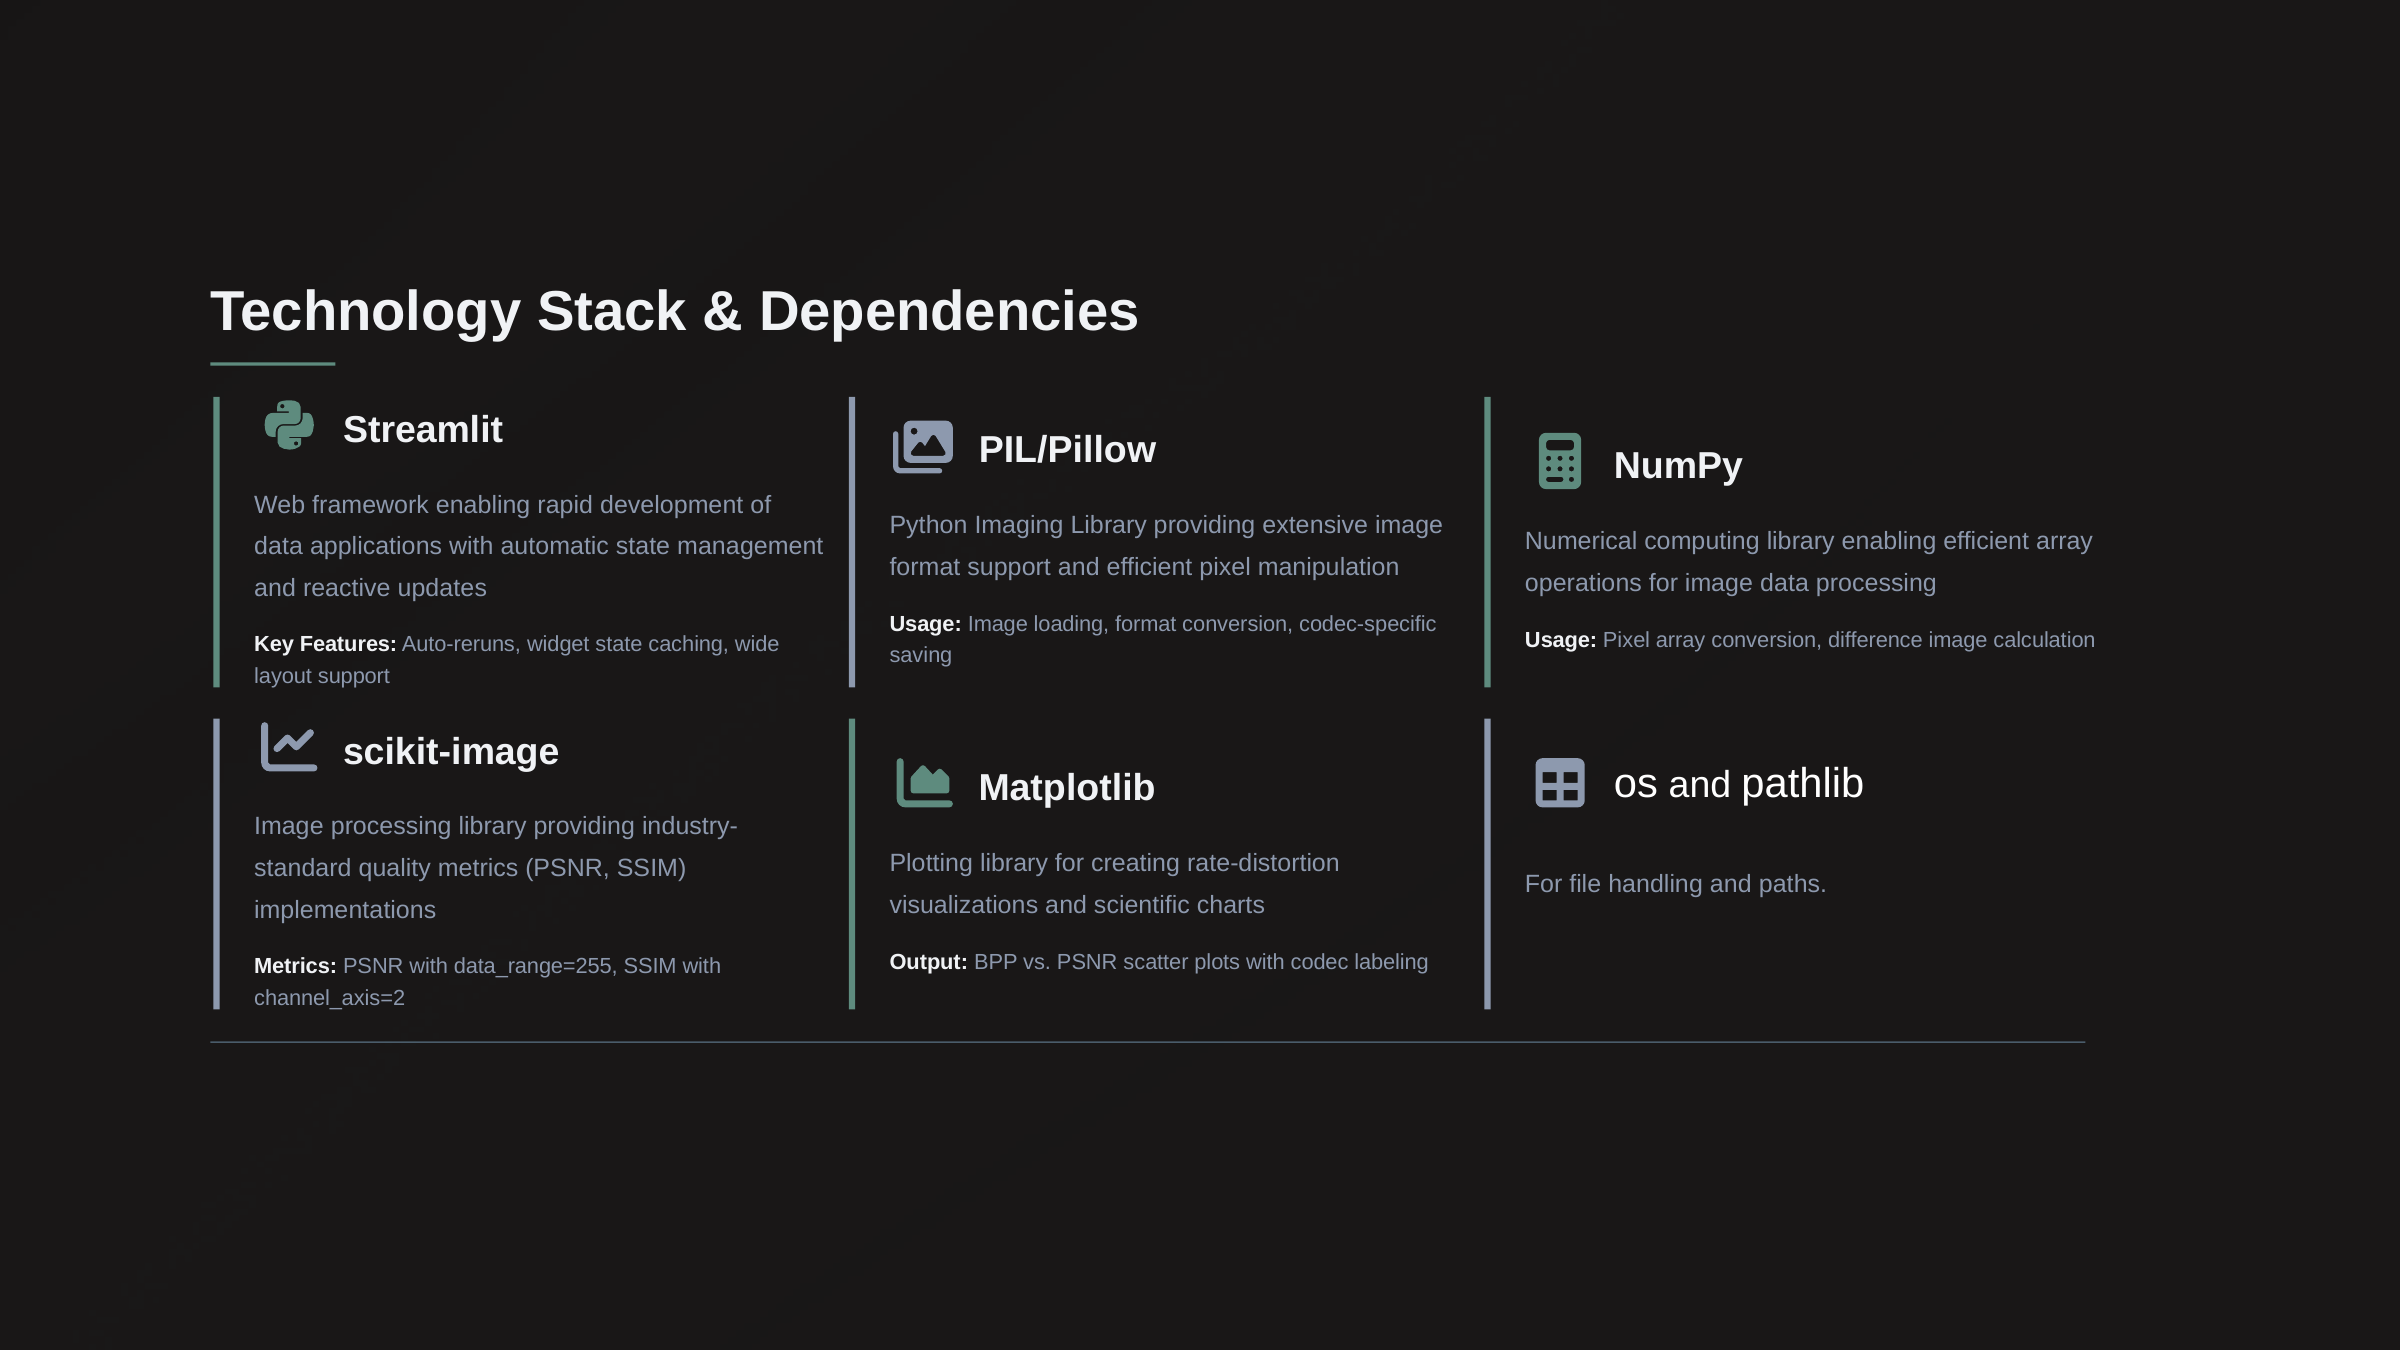

Technology Stack & Dependencies

Streamlit

PIL/Pillow

NumPy
Web framework enabling rapid development of data applications with automatic state management and reactive updates
Python Imaging Library providing extensive image format support and efficient pixel manipulation
Numerical computing library enabling efficient array operations for image data processing
Usage: Image loading, format conversion, codec-specific saving
Usage: Pixel array conversion, difference image calculation
Key Features: Auto-reruns, widget state caching, wide layout support

scikit-image

Matplotlib
os and pathlib
Image processing library providing industry-standard quality metrics (PSNR, SSIM) implementations
Plotting library for creating rate-distortion visualizations and scientific charts
For file handling and paths.
Output: BPP vs. PSNR scatter plots with codec labeling
Metrics: PSNR with data_range=255, SSIM with channel_axis=2